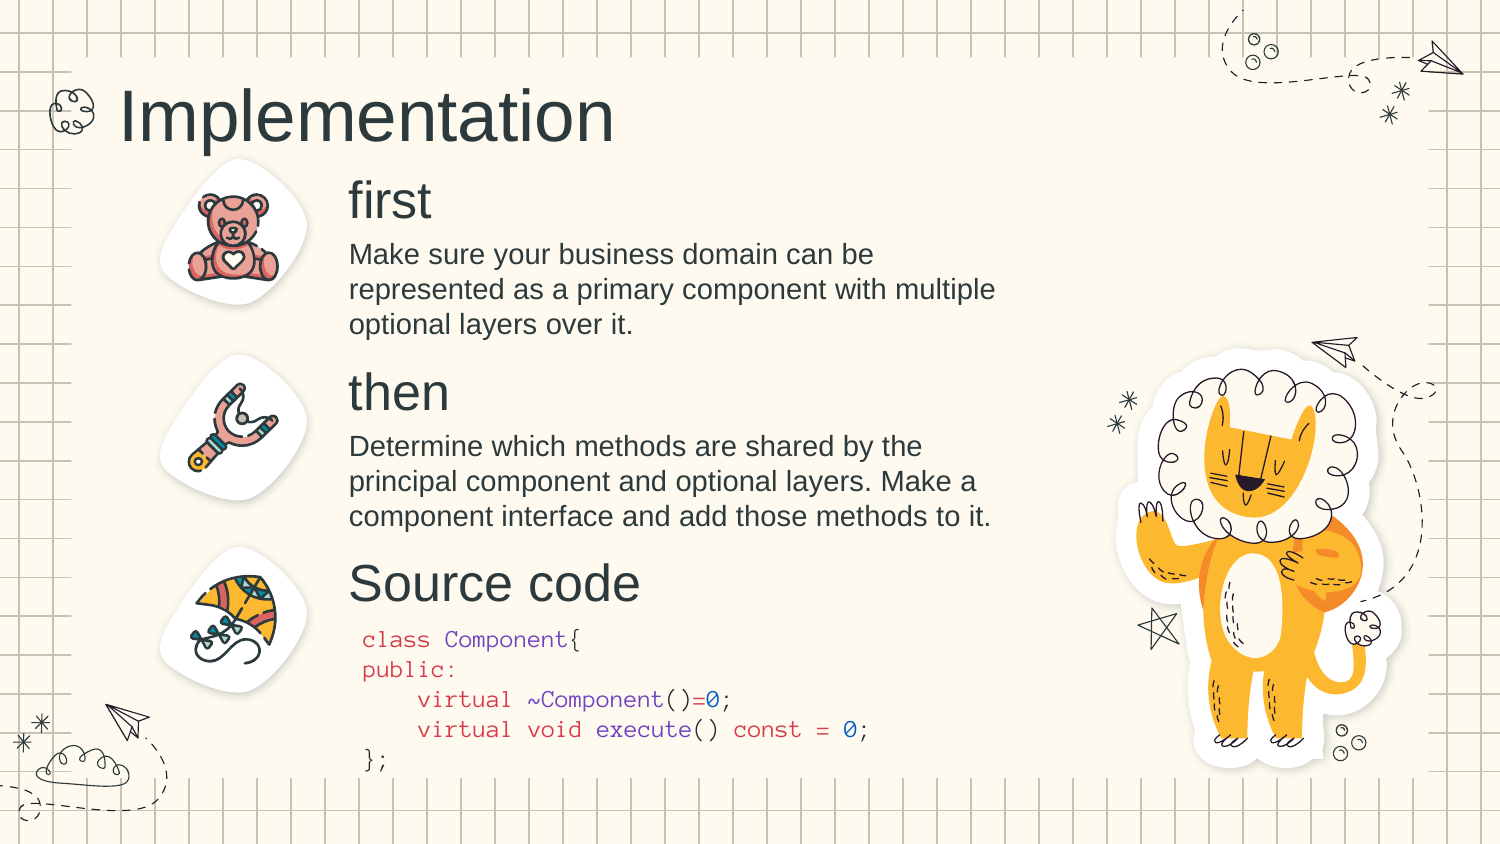

Implementation

# first

Make sure your business domain can be represented as a primary component with multiple optional layers over it.

then

Determine which methods are shared by the principal component and optional layers. Make a component interface and add those methods to it.
Source code

class Component{
public:
    virtual ~Component()=0;
    virtual void execute() const = 0;
};